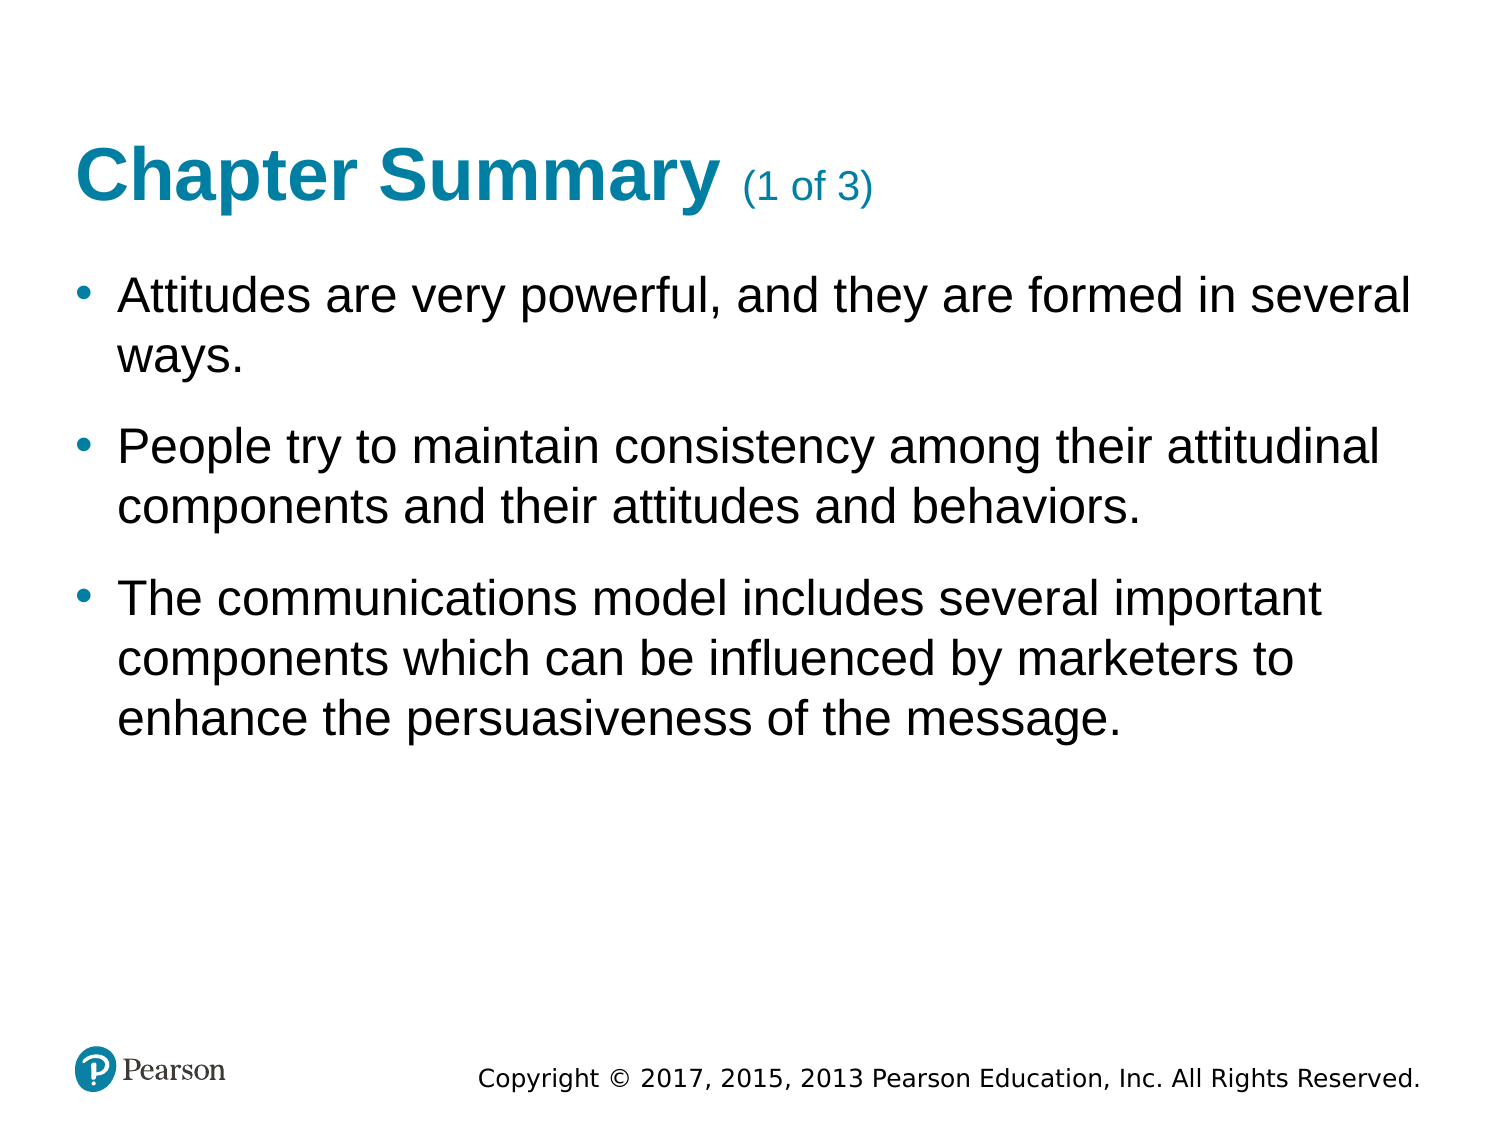

# Chapter Summary (1 of 3)
Attitudes are very powerful, and they are formed in several ways.
People try to maintain consistency among their attitudinal components and their attitudes and behaviors.
The communications model includes several important components which can be influenced by marketers to enhance the persuasiveness of the message.